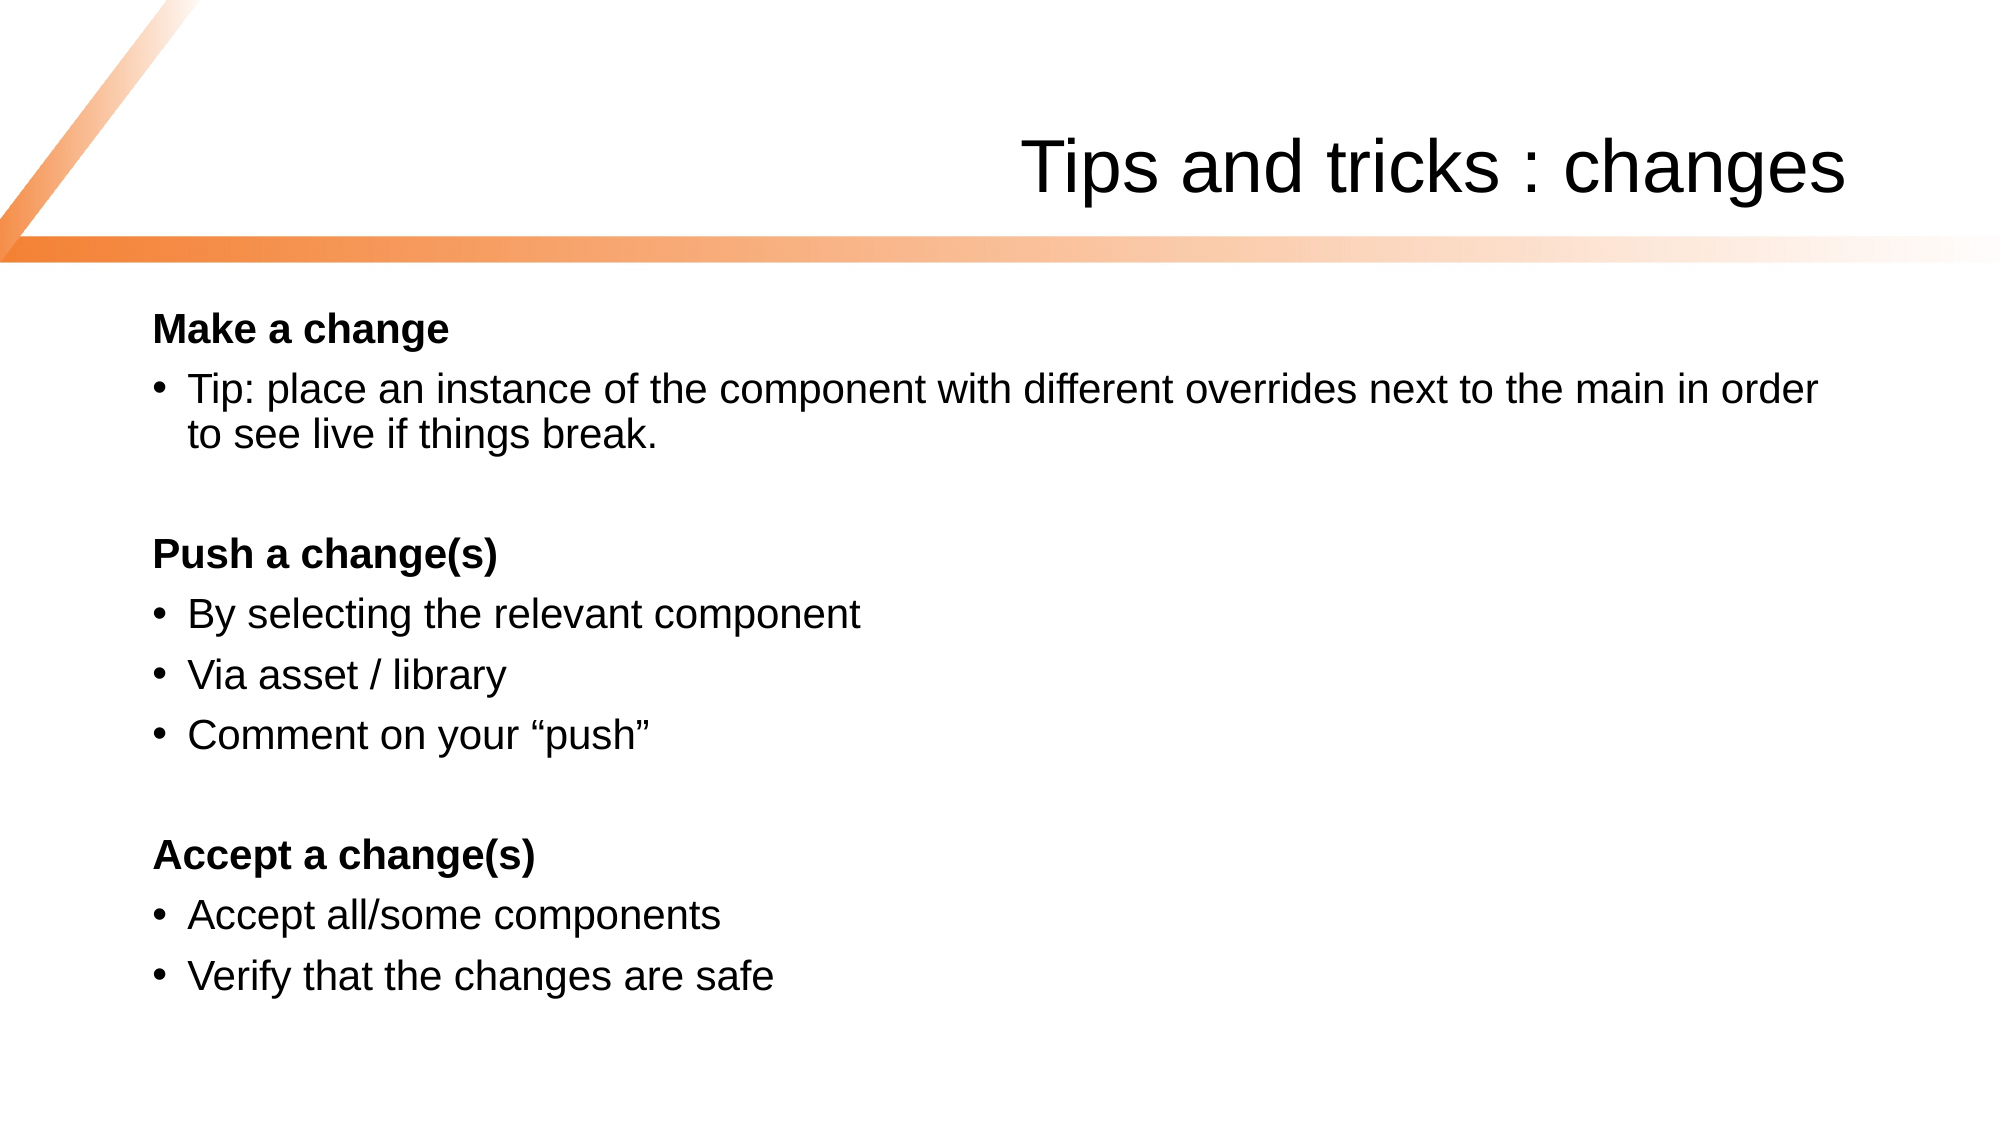

# Tips and tricks : changes
Make a change
Tip: place an instance of the component with different overrides next to the main in order to see live if things break.

Push a change(s)
By selecting the relevant component
Via asset / library
Comment on your “push”

Accept a change(s)
Accept all/some components
Verify that the changes are safe